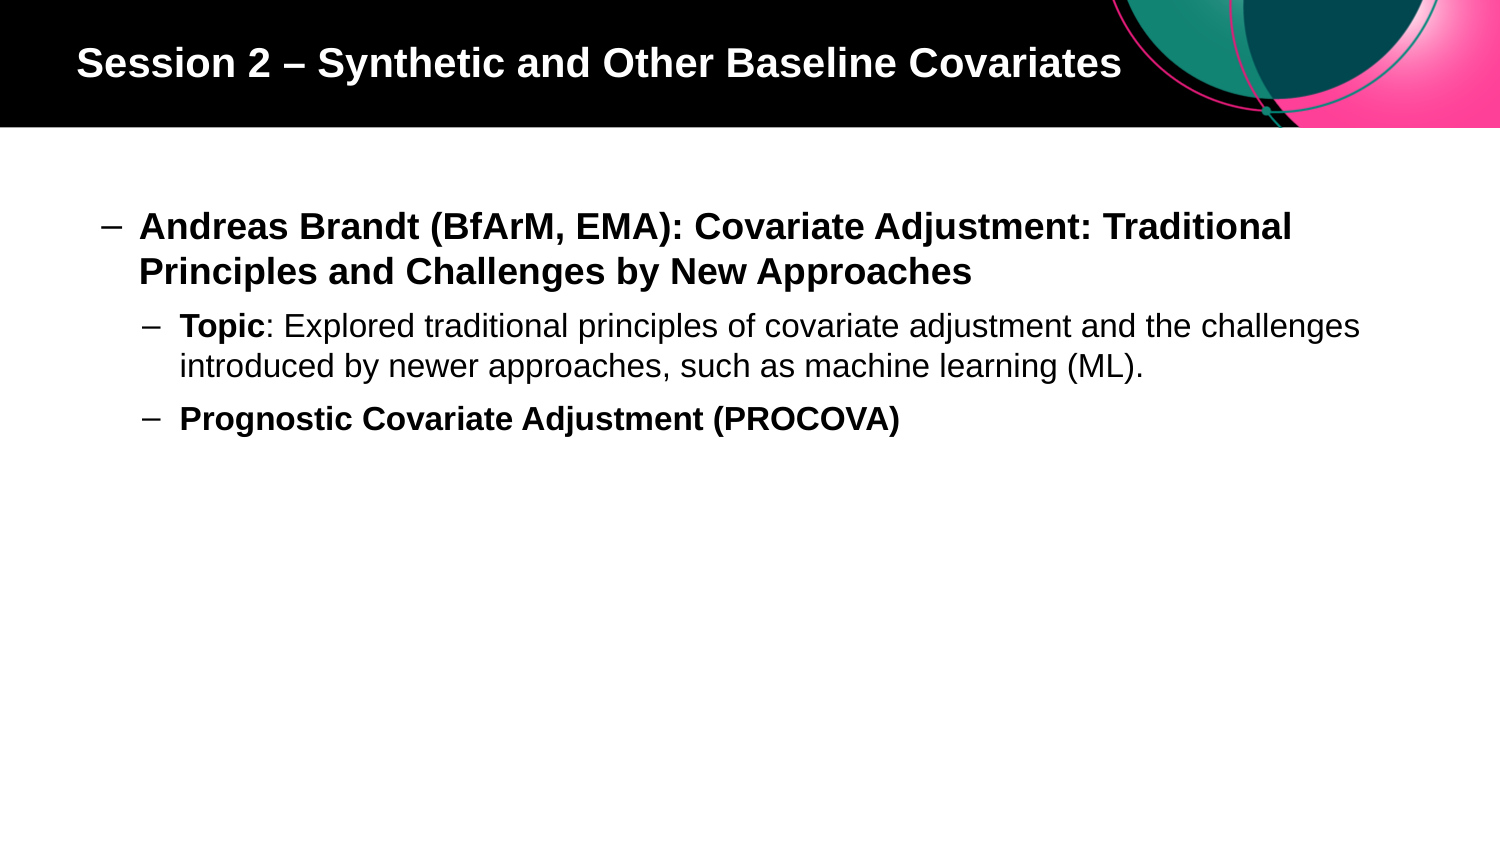

# Session 2 – Synthetic and Other Baseline Covariates

Andreas Brandt (BfArM, EMA): Covariate Adjustment: Traditional Principles and Challenges by New Approaches
Topic: Explored traditional principles of covariate adjustment and the challenges introduced by newer approaches, such as machine learning (ML).
Prognostic Covariate Adjustment (PROCOVA)